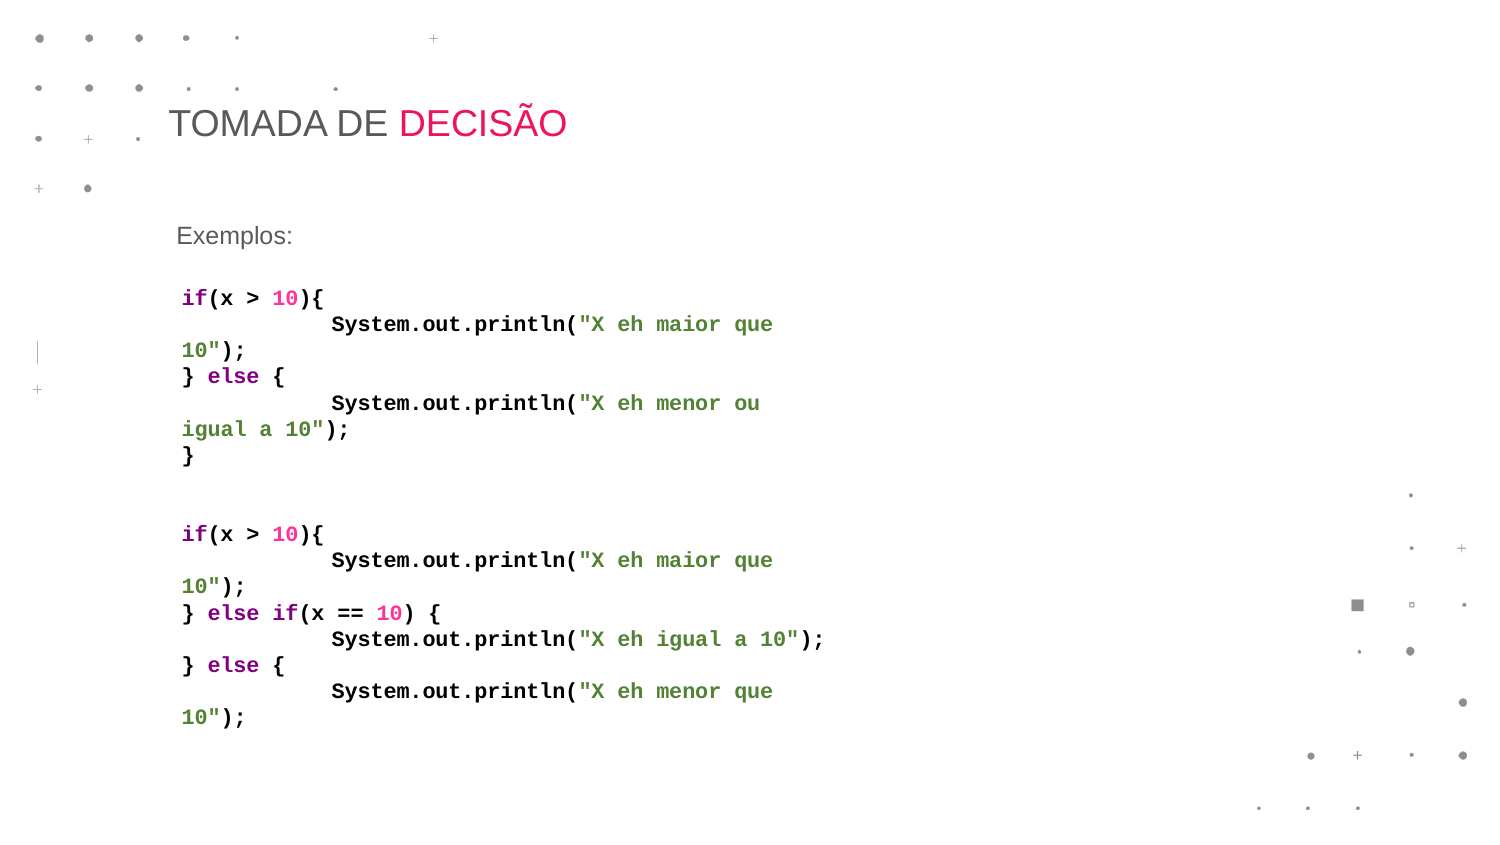

TOMADA DE DECISÃO
Exemplos:

if(x > 10){
	System.out.println("X eh maior que 10");
} else {
	System.out.println("X eh menor ou igual a 10");
}

if(x > 10){
	System.out.println("X eh maior que 10");
} else if(x == 10) {
	System.out.println("X eh igual a 10");
} else {
	System.out.println("X eh menor que 10");